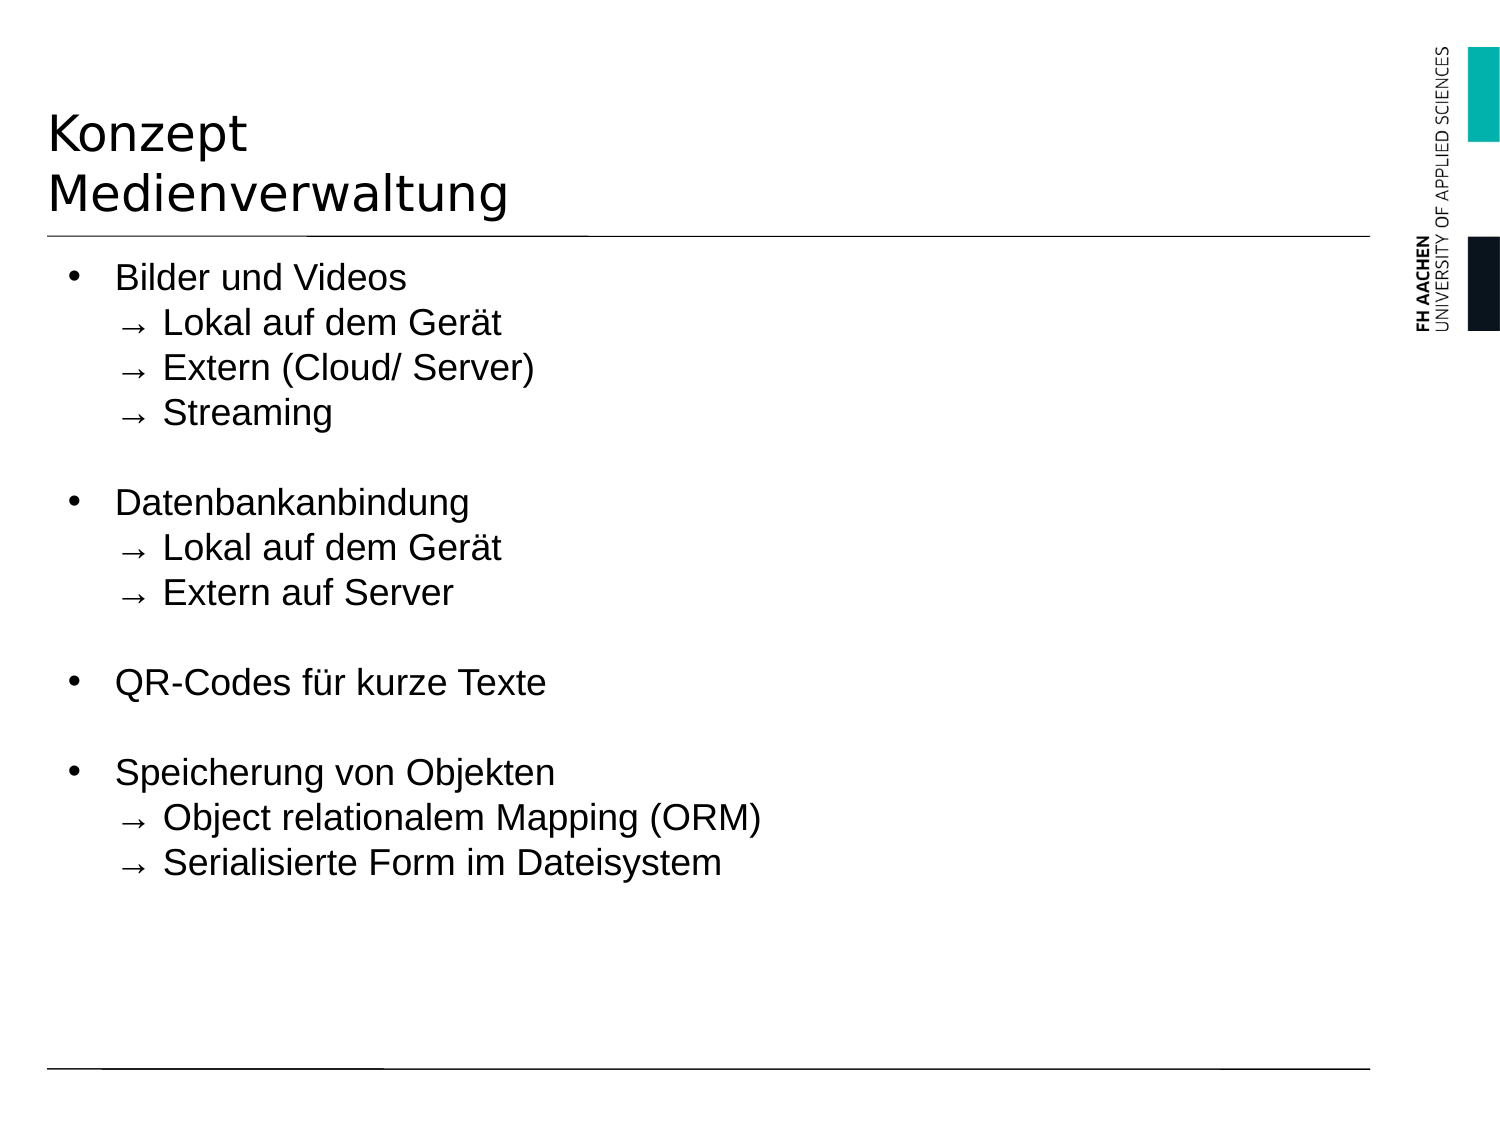

# Konzept Medienverwaltung
Bilder und Videos
→ Lokal auf dem Gerät
→ Extern (Cloud/ Server)
→ Streaming

Datenbankanbindung
→ Lokal auf dem Gerät
→ Extern auf Server

QR-Codes für kurze Texte

Speicherung von Objekten
→ Object relationalem Mapping (ORM)
→ Serialisierte Form im Dateisystem